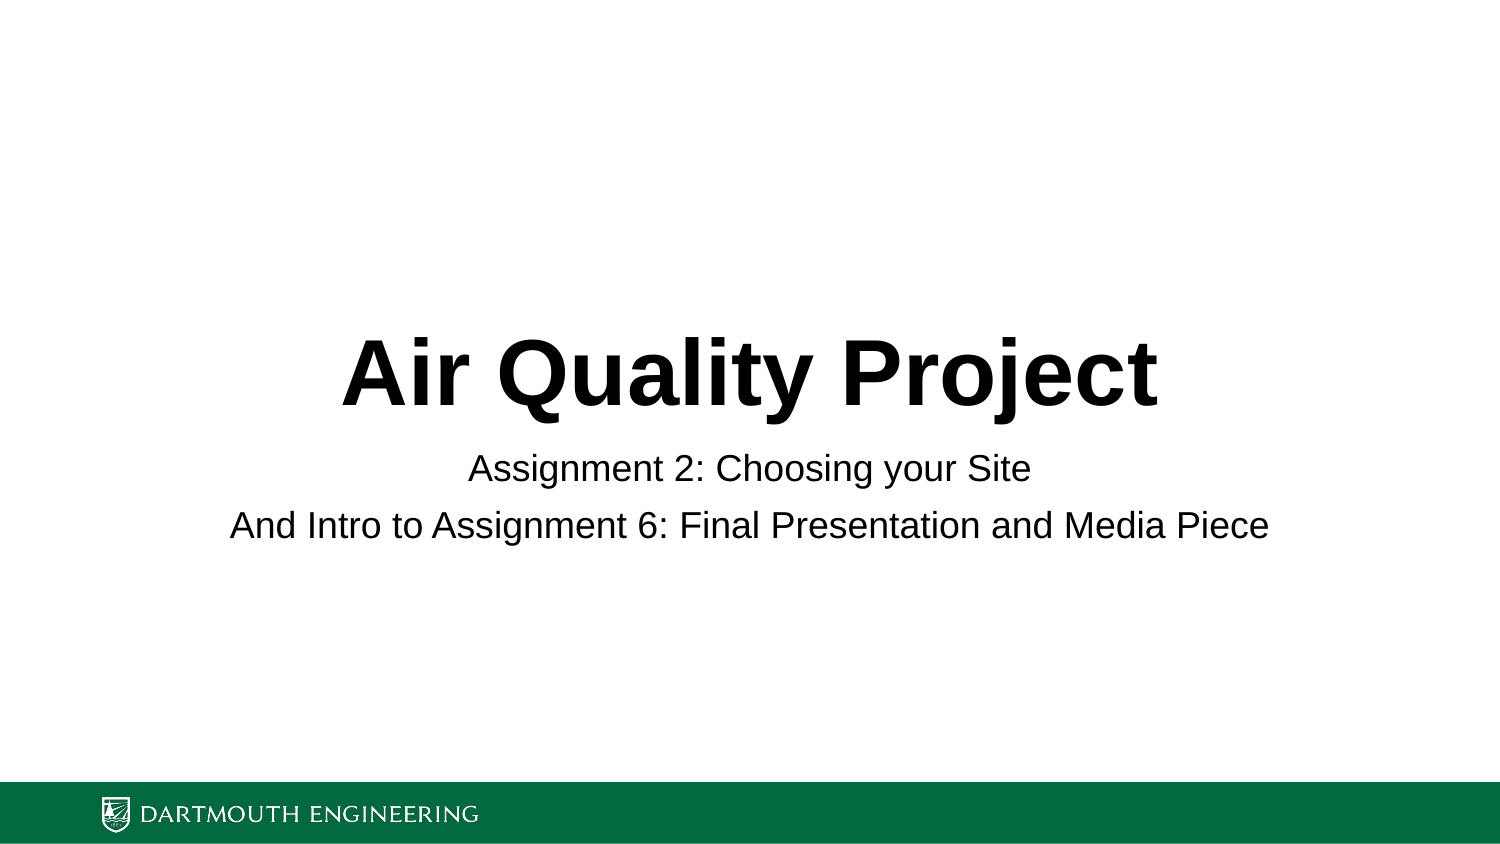

# Air Quality Project
Assignment 2: Choosing your Site
And Intro to Assignment 6: Final Presentation and Media Piece